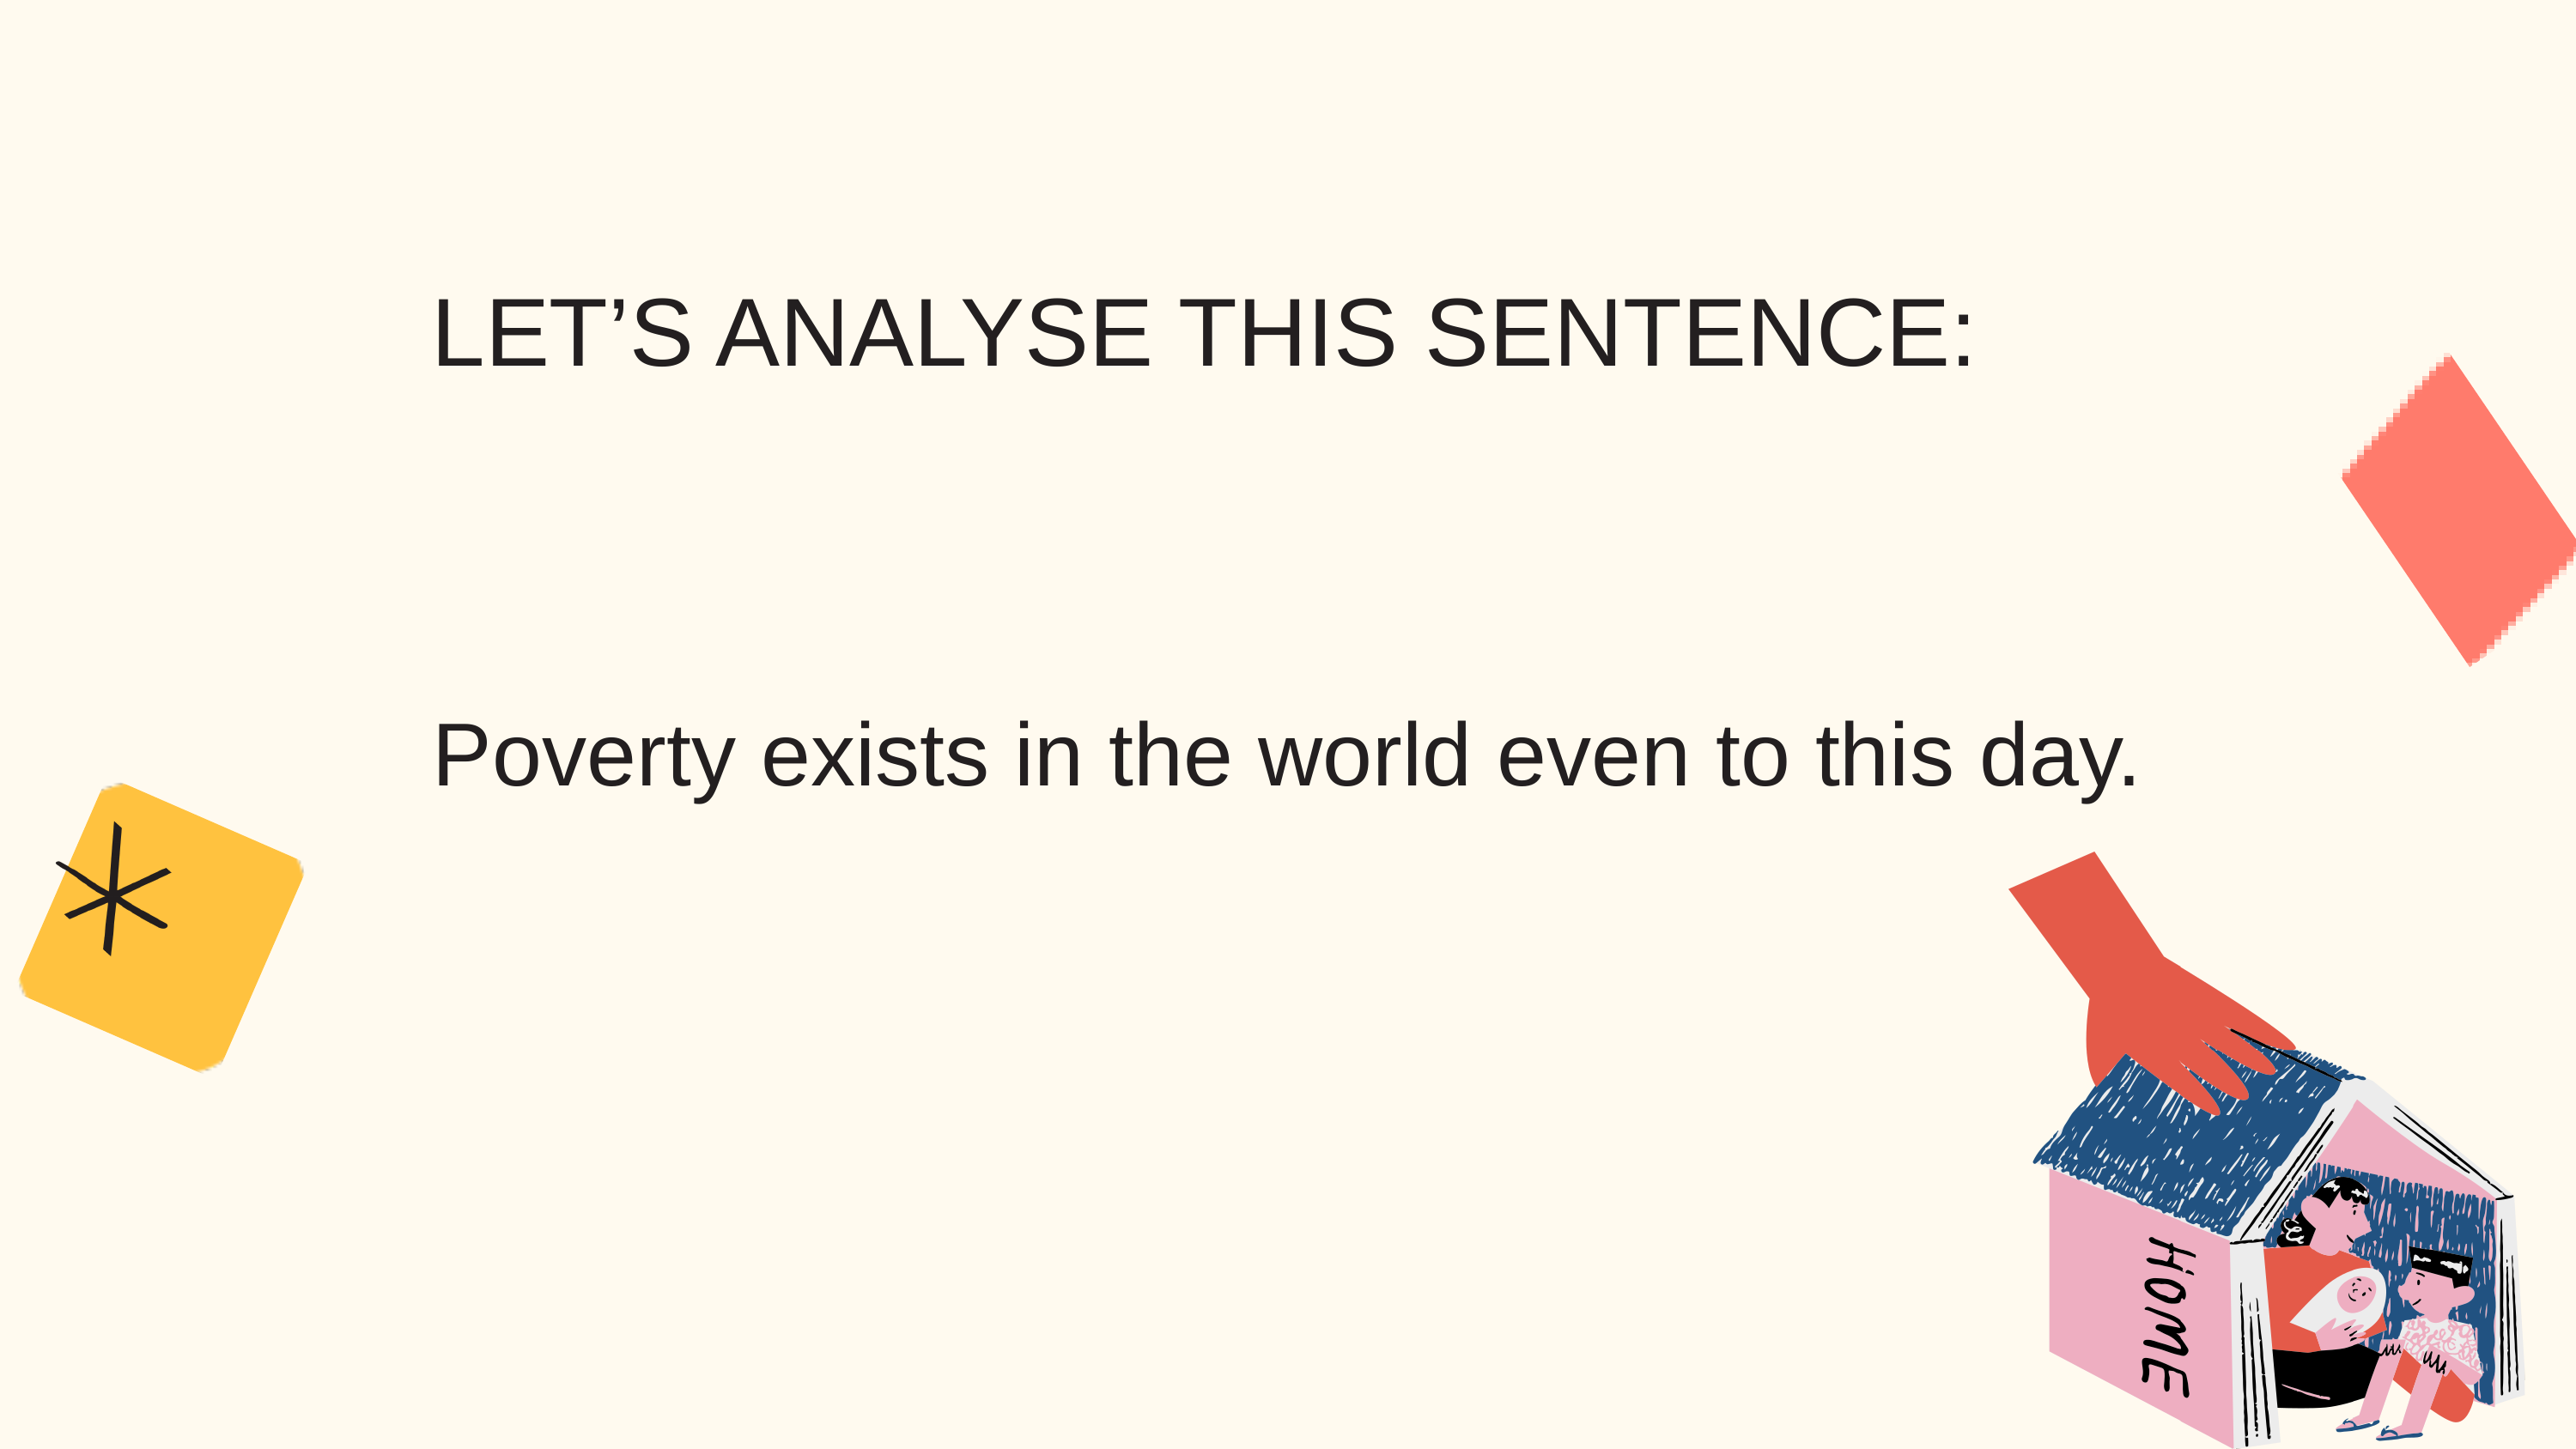

LET’S ANALYSE THIS SENTENCE:

Poverty exists in the world even to this day.